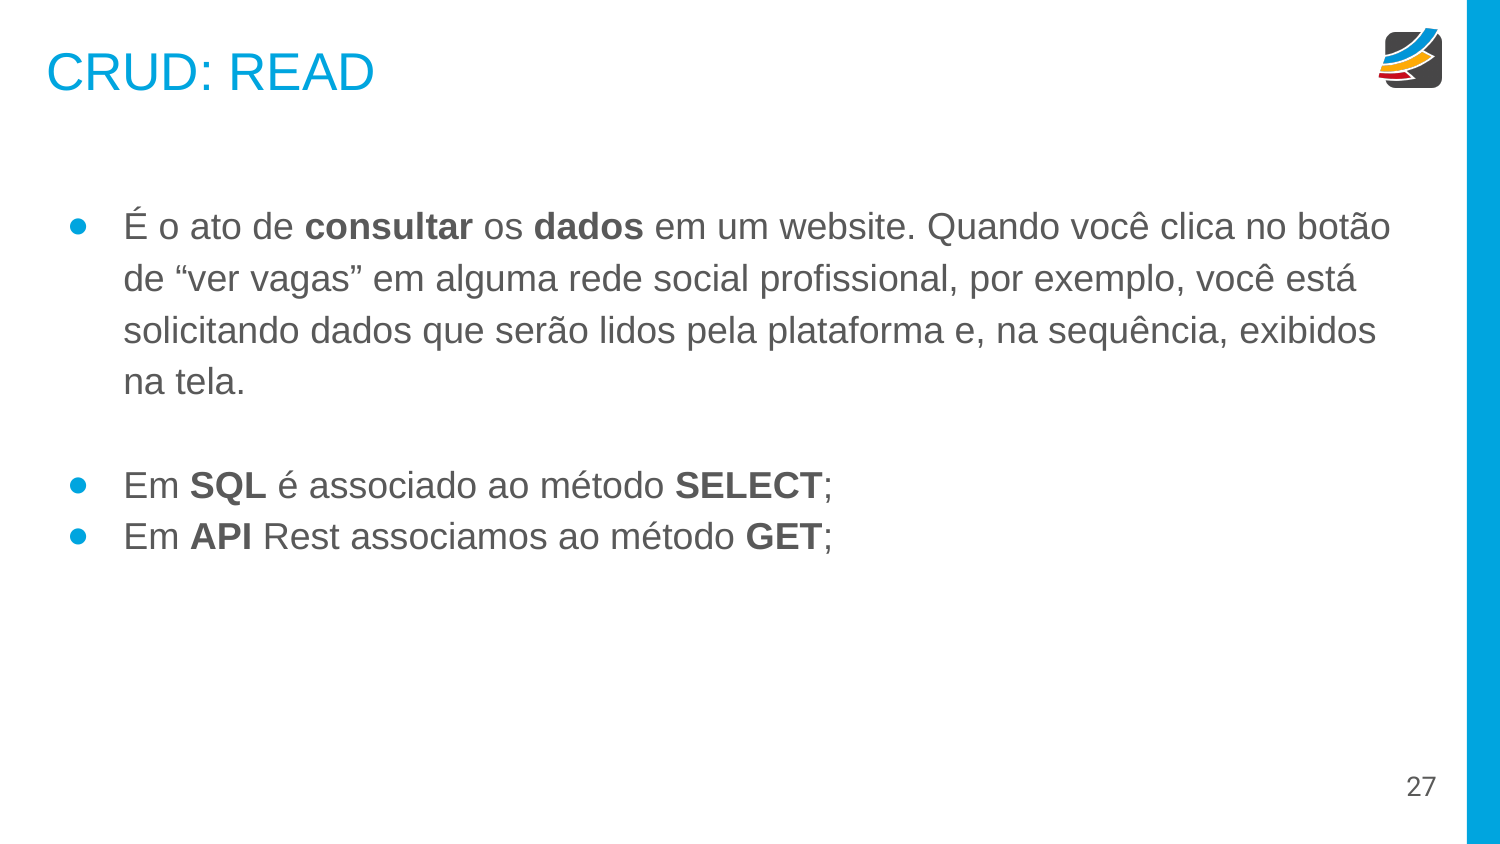

# CRUD: READ
É o ato de consultar os dados em um website. Quando você clica no botão de “ver vagas” em alguma rede social profissional, por exemplo, você está solicitando dados que serão lidos pela plataforma e, na sequência, exibidos na tela.

Em SQL é associado ao método SELECT;
Em API Rest associamos ao método GET;
27